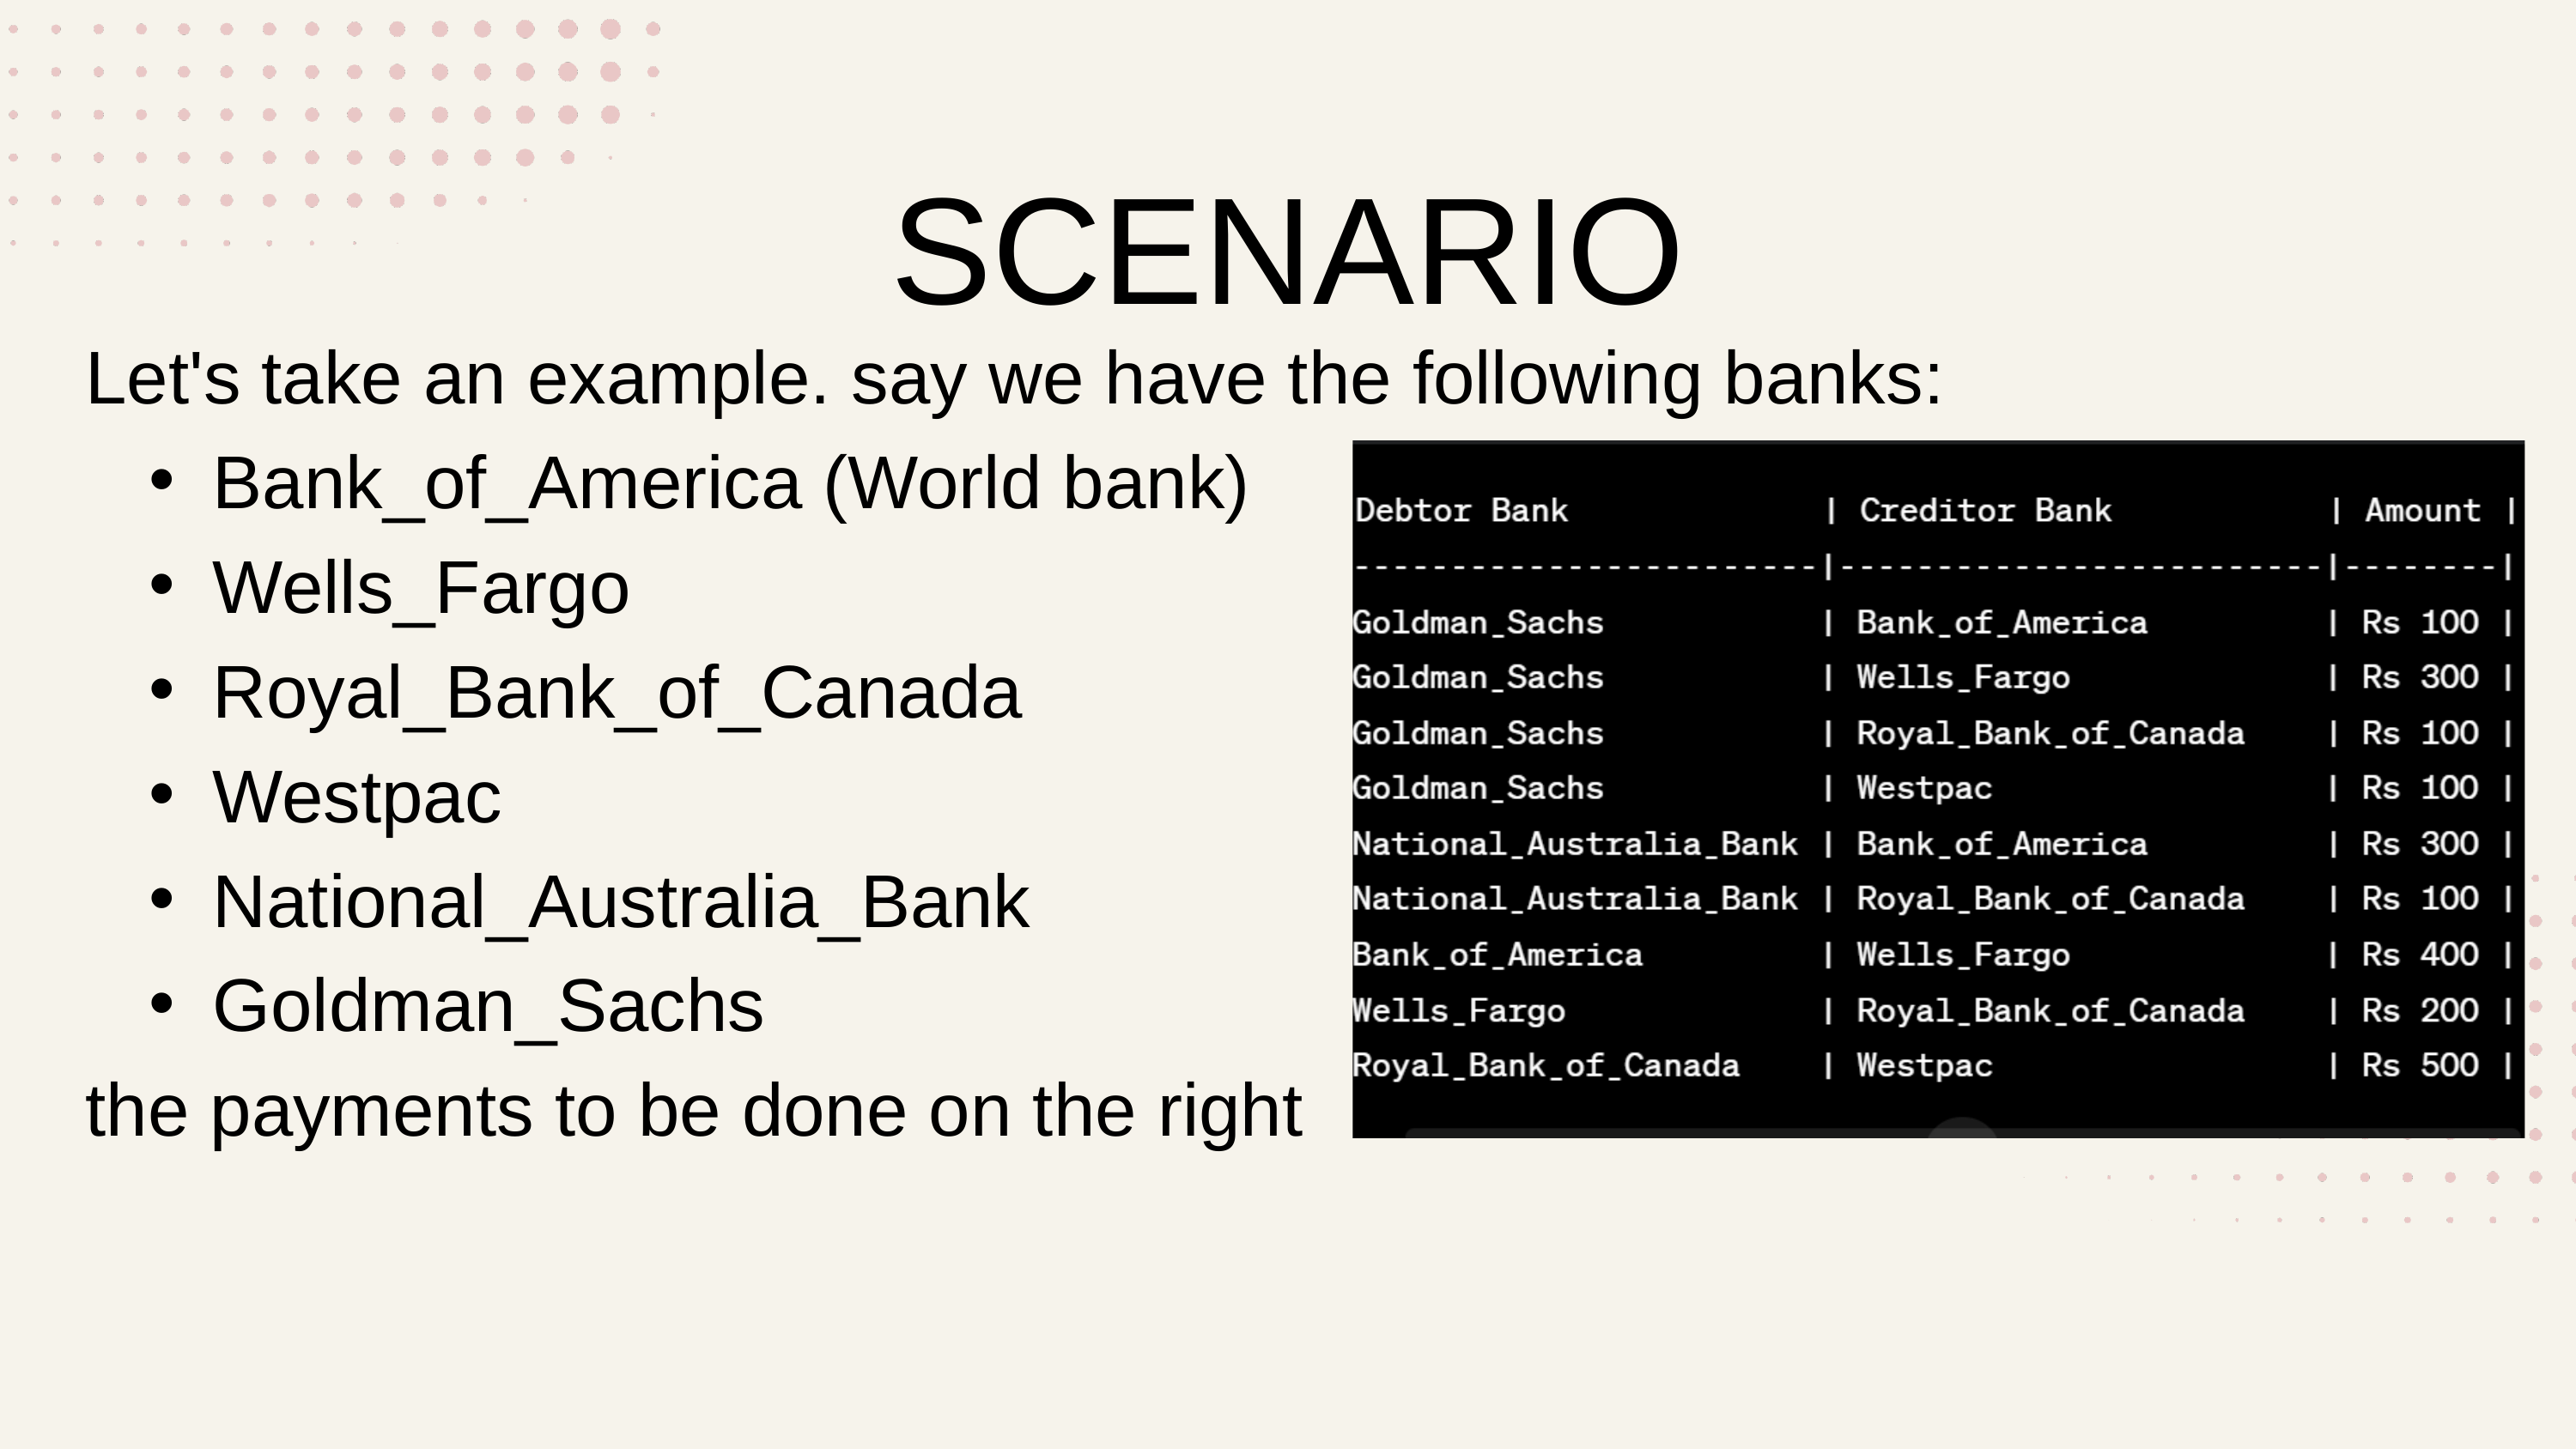

SCENARIO
Let's take an example. say we have the following banks:
Bank_of_America (World bank)
Wells_Fargo
Royal_Bank_of_Canada
Westpac
National_Australia_Bank
Goldman_Sachs
the payments to be done on the right